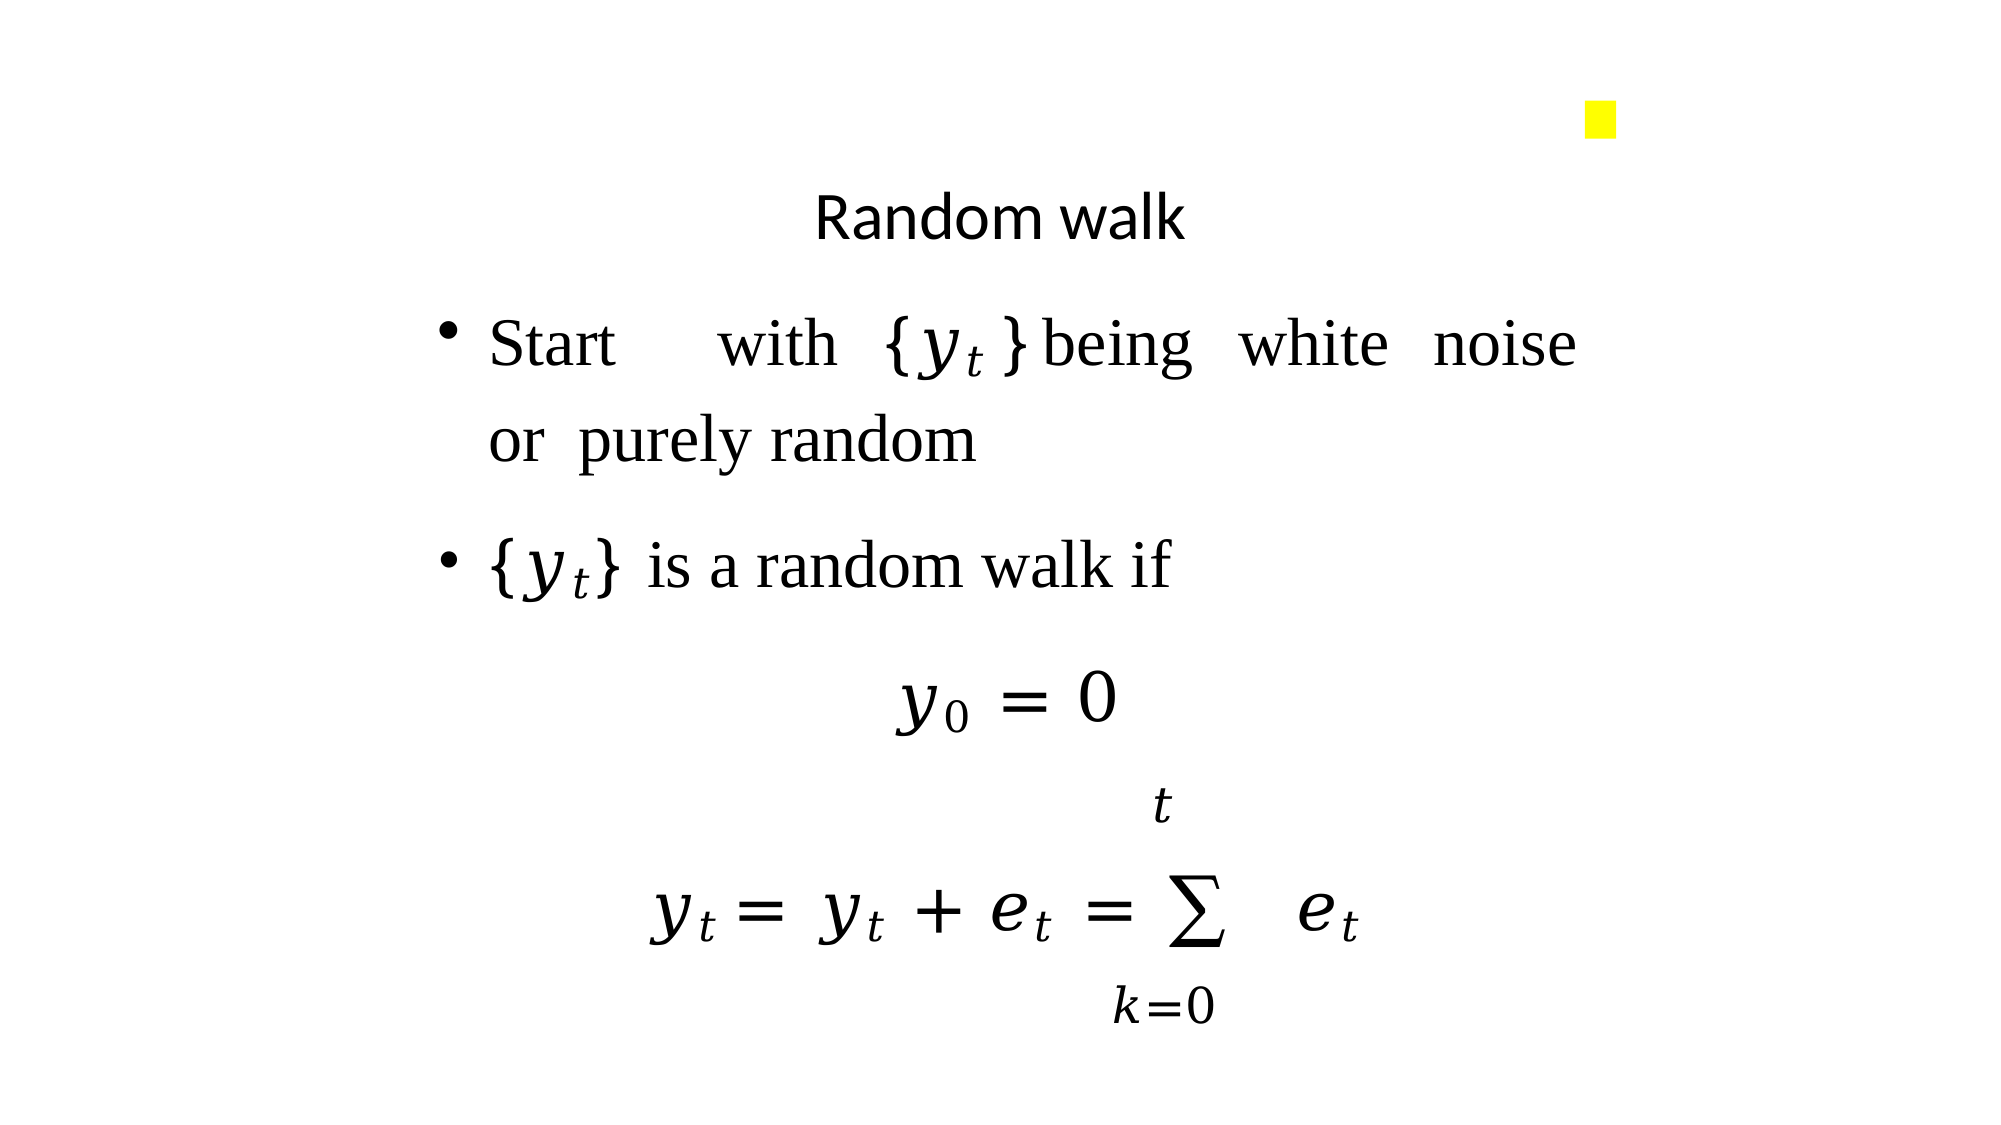

# Random walk
Start	with	{𝑦𝑡}	being	white	noise	or  purely random
{𝑦𝑡} is a random walk if
𝑦0 = 0
𝑡
𝑦𝑡 = 𝑦𝑡 + 𝑒𝑡  = ∑ 𝑒𝑡
𝑘=0